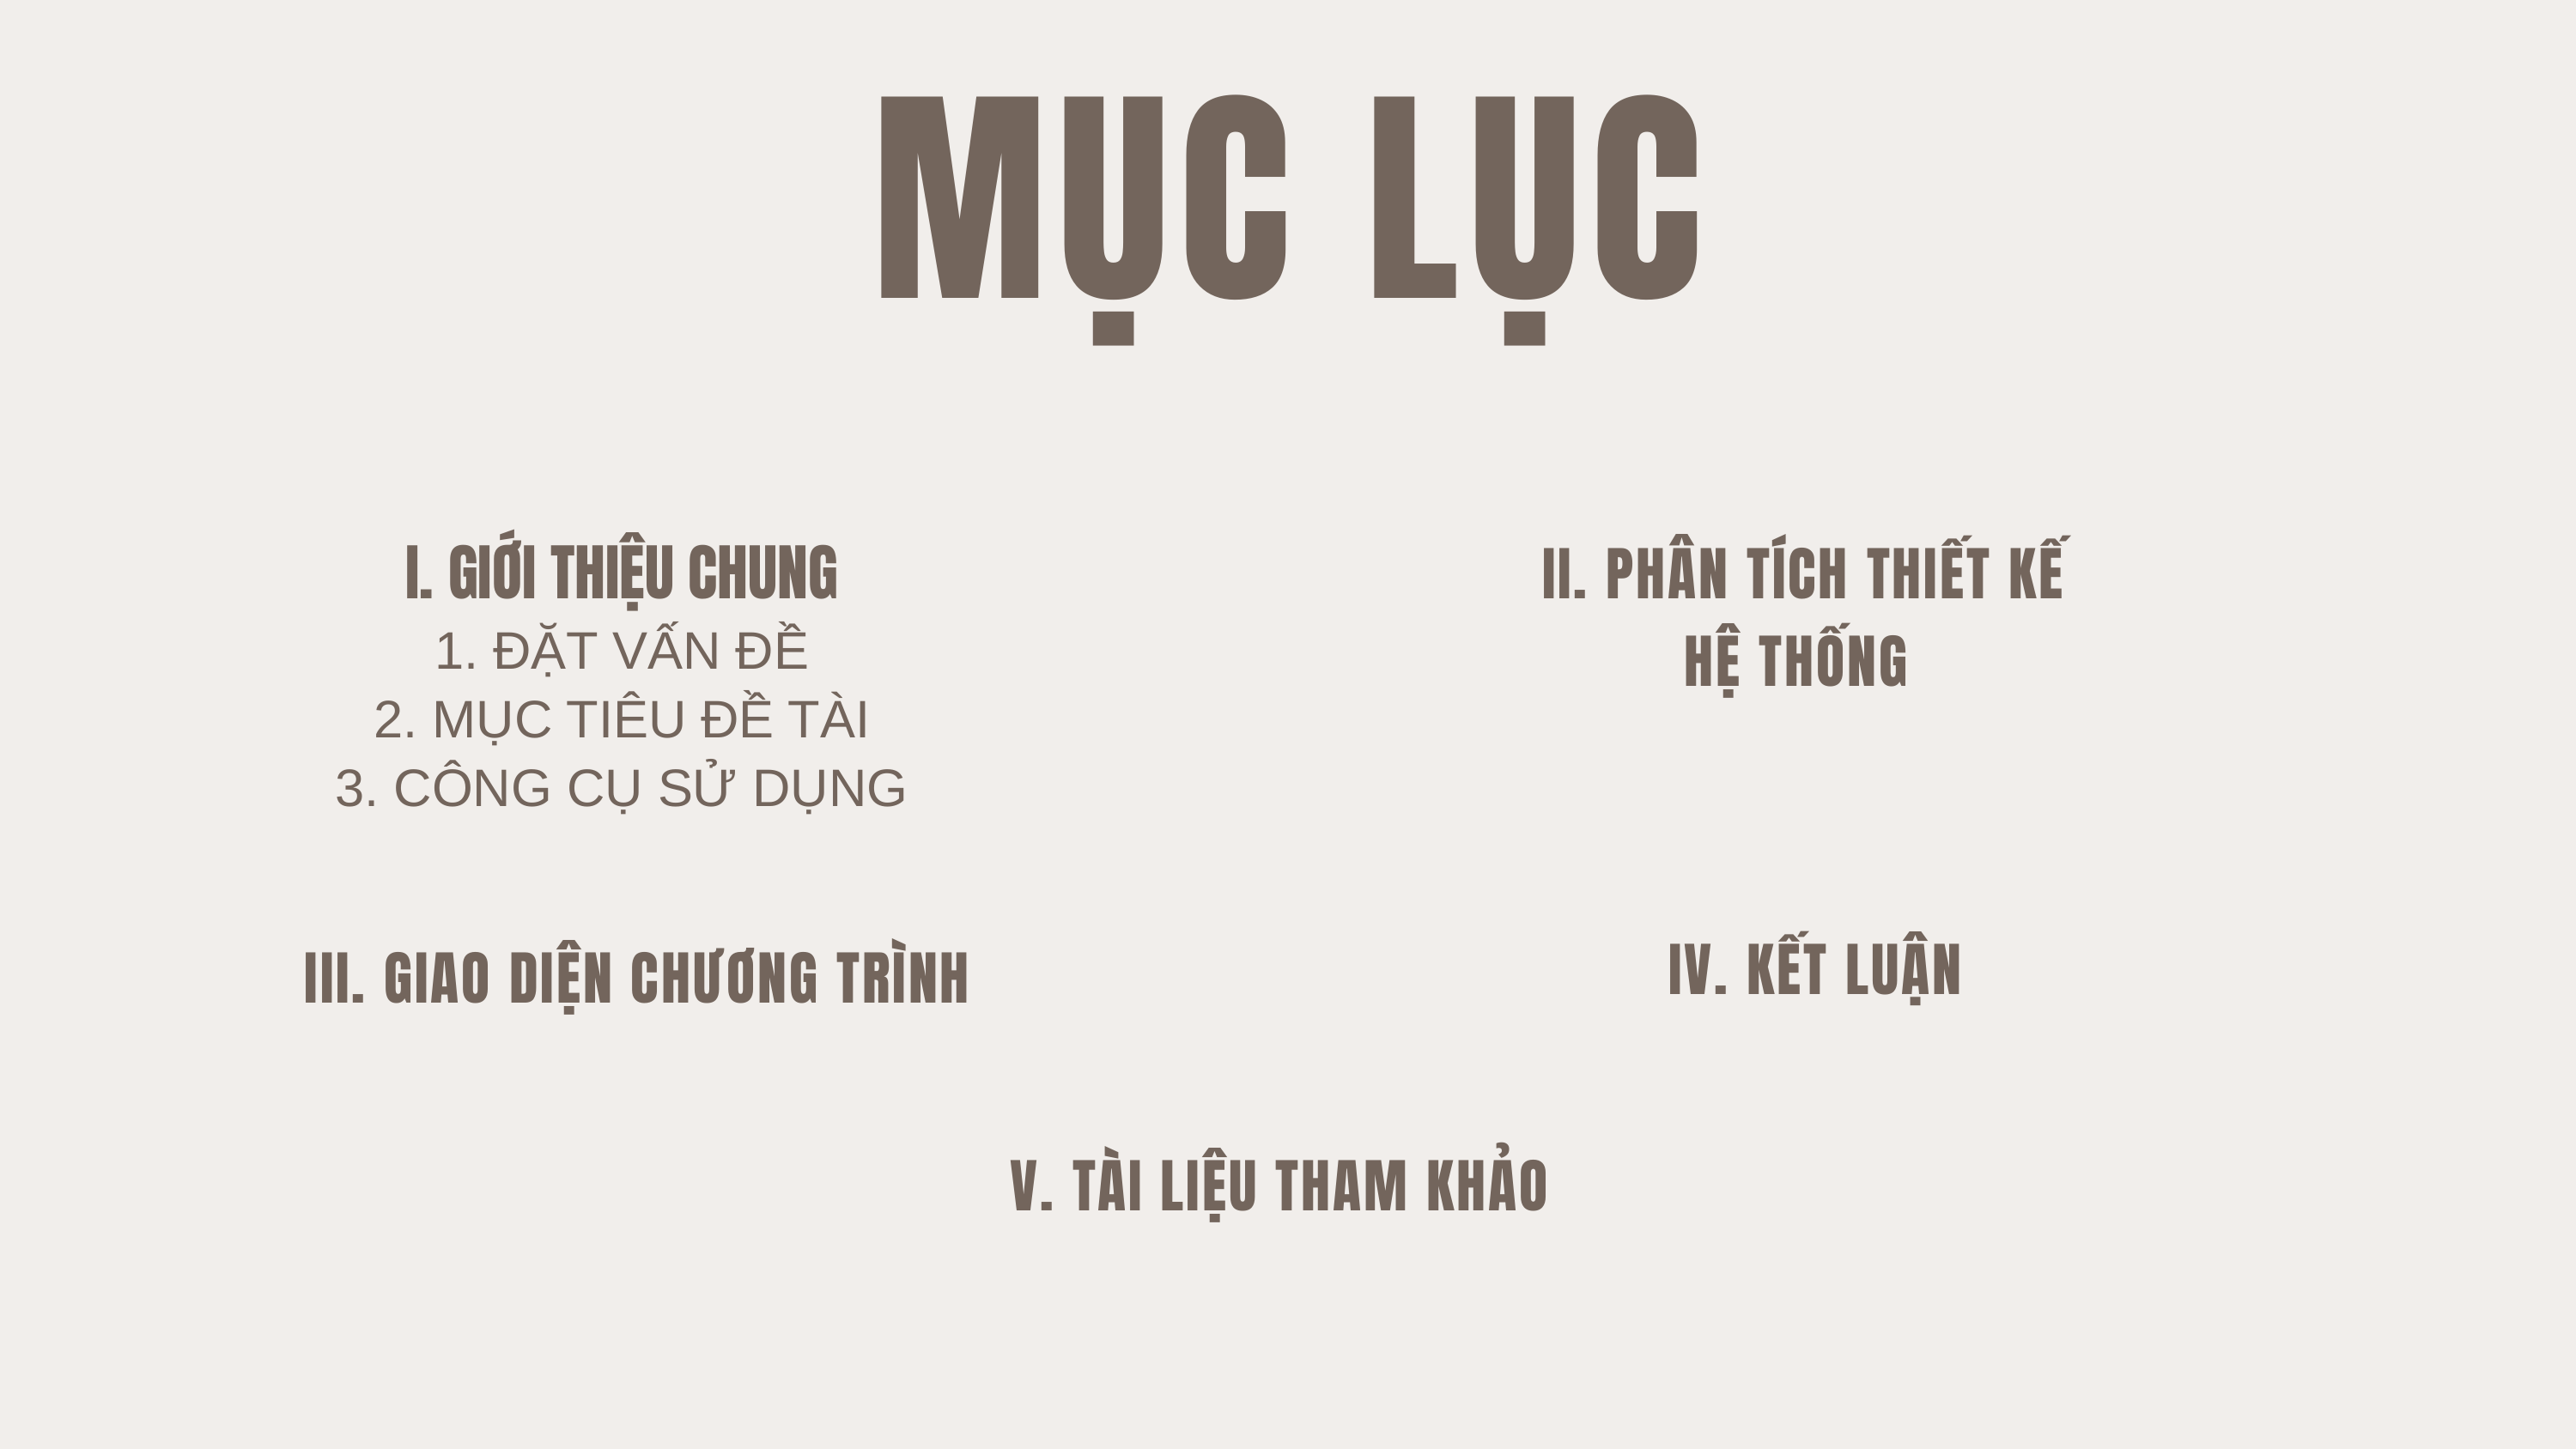

MỤC LỤC
II. PHÂN TÍCH THIẾT KẾ HỆ THỐNG

I. GIỚI THIỆU CHUNG
1. ĐẶT VẤN ĐỀ
2. MỤC TIÊU ĐỀ TÀI
3. CÔNG CỤ SỬ DỤNG
IV. KẾT LUẬN

III. GIAO DIỆN CHƯƠNG TRÌNH
V. TÀI LIỆU THAM KHẢO